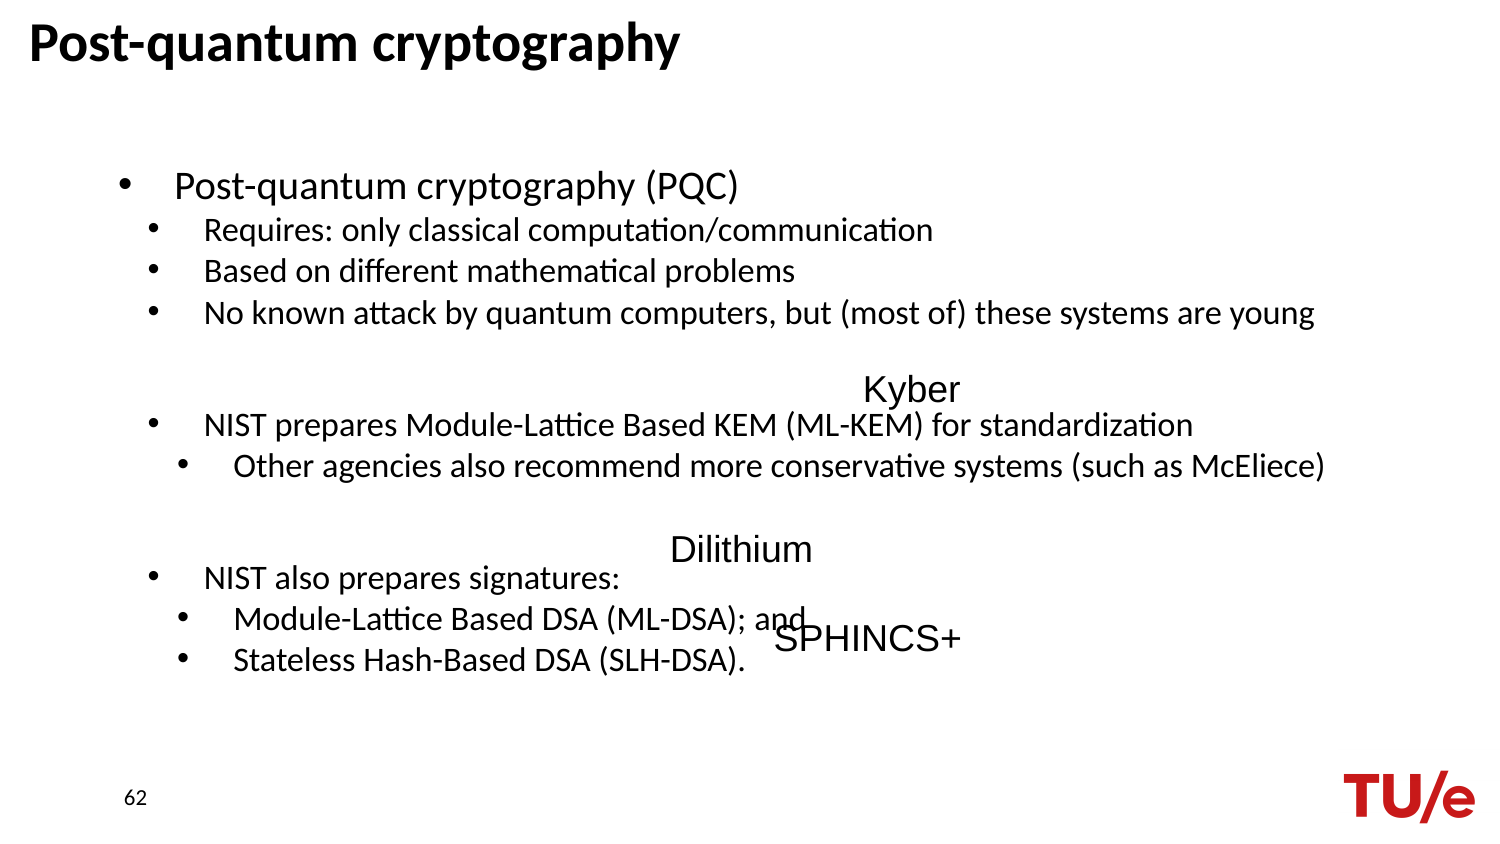

# Post-quantum cryptography
Post-quantum cryptography (PQC)
Requires: only classical computation/communication
Based on different mathematical problems
No known attack by quantum computers, but (most of) these systems are young

NIST prepares Module-Lattice Based KEM (ML-KEM) for standardization
Other agencies also recommend more conservative systems (such as McEliece)

NIST also prepares signatures:
Module-Lattice Based DSA (ML-DSA); and
Stateless Hash-Based DSA (SLH-DSA).
Kyber
Dilithium
SPHINCS+
62